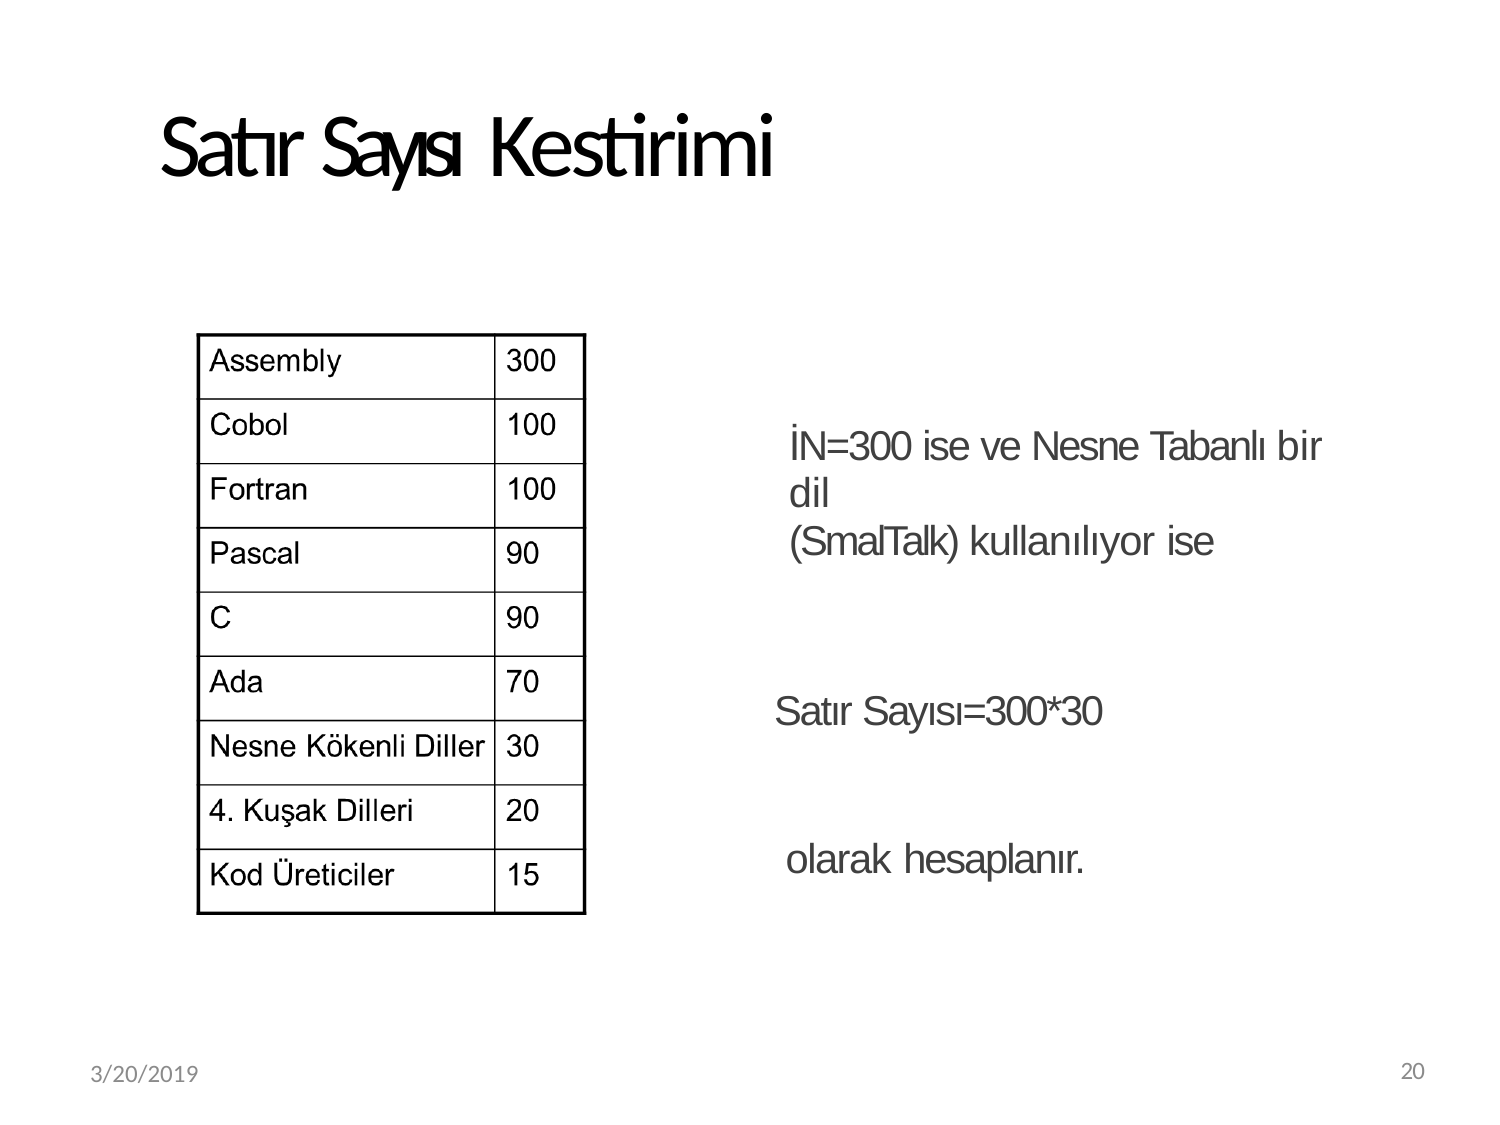

# Satır Sayısı Kestirimi

İN=300 ise ve Nesne Tabanlı bir dil
(SmalTalk) kullanılıyor ise
Satır Sayısı=300*30  olarak hesaplanır.
3/20/2019
20